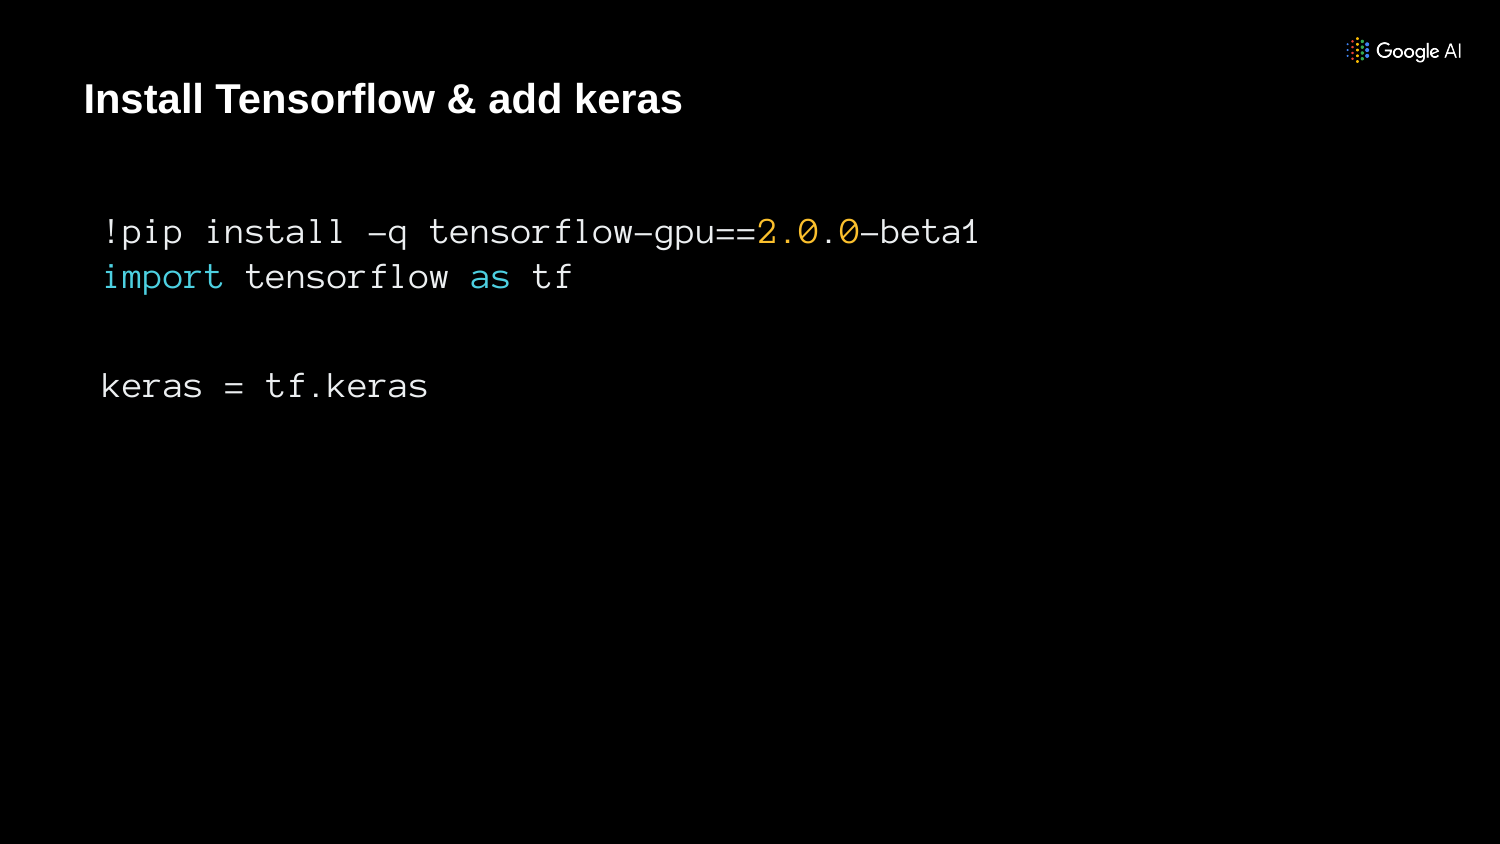

Install Tensorflow & add keras
!pip install -q tensorflow-gpu==2.0.0-beta1
import tensorflow as tf

keras = tf.keras